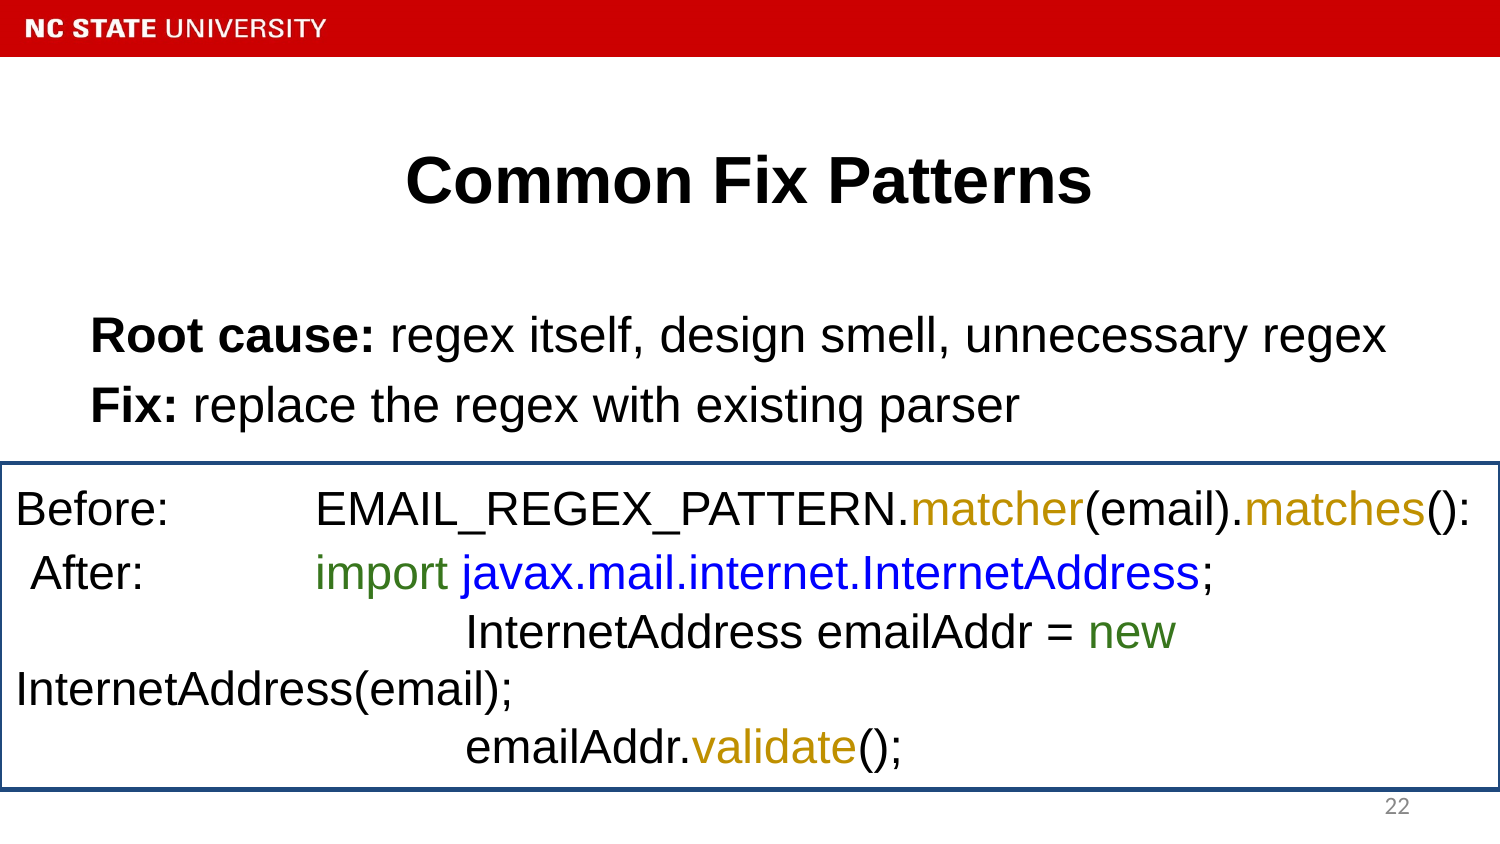

# Common Fix Patterns
Root cause: regex itself, design smell, unnecessary regex
Fix: replace the regex with existing parser
Before: 	EMAIL_REGEX_PATTERN.matcher(email).matches():
 After: 		import javax.mail.internet.InternetAddress;
			InternetAddress emailAddr = new InternetAddress(email);
			emailAddr.validate();
22